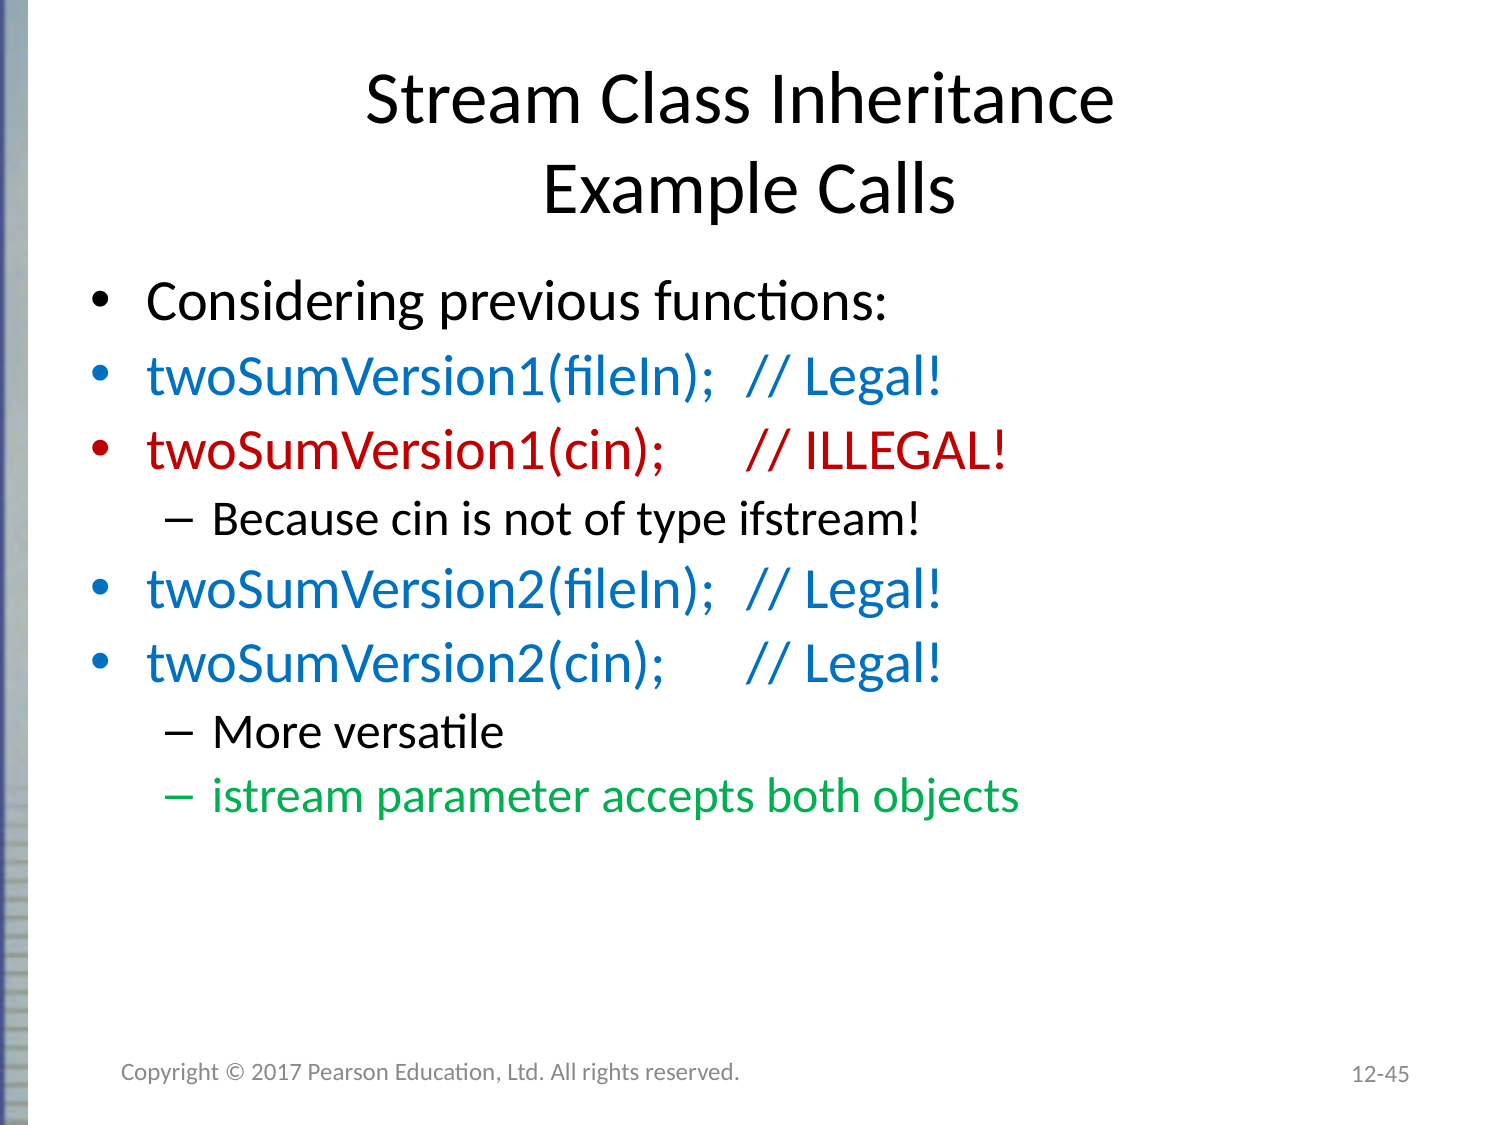

# Stream Class Inheritance Example Calls
Considering previous functions:
twoSumVersion1(fileIn);	// Legal!
twoSumVersion1(cin);	// ILLEGAL!
Because cin is not of type ifstream!
twoSumVersion2(fileIn);	// Legal!
twoSumVersion2(cin);	// Legal!
More versatile
istream parameter accepts both objects
Copyright © 2017 Pearson Education, Ltd. All rights reserved.
12-45